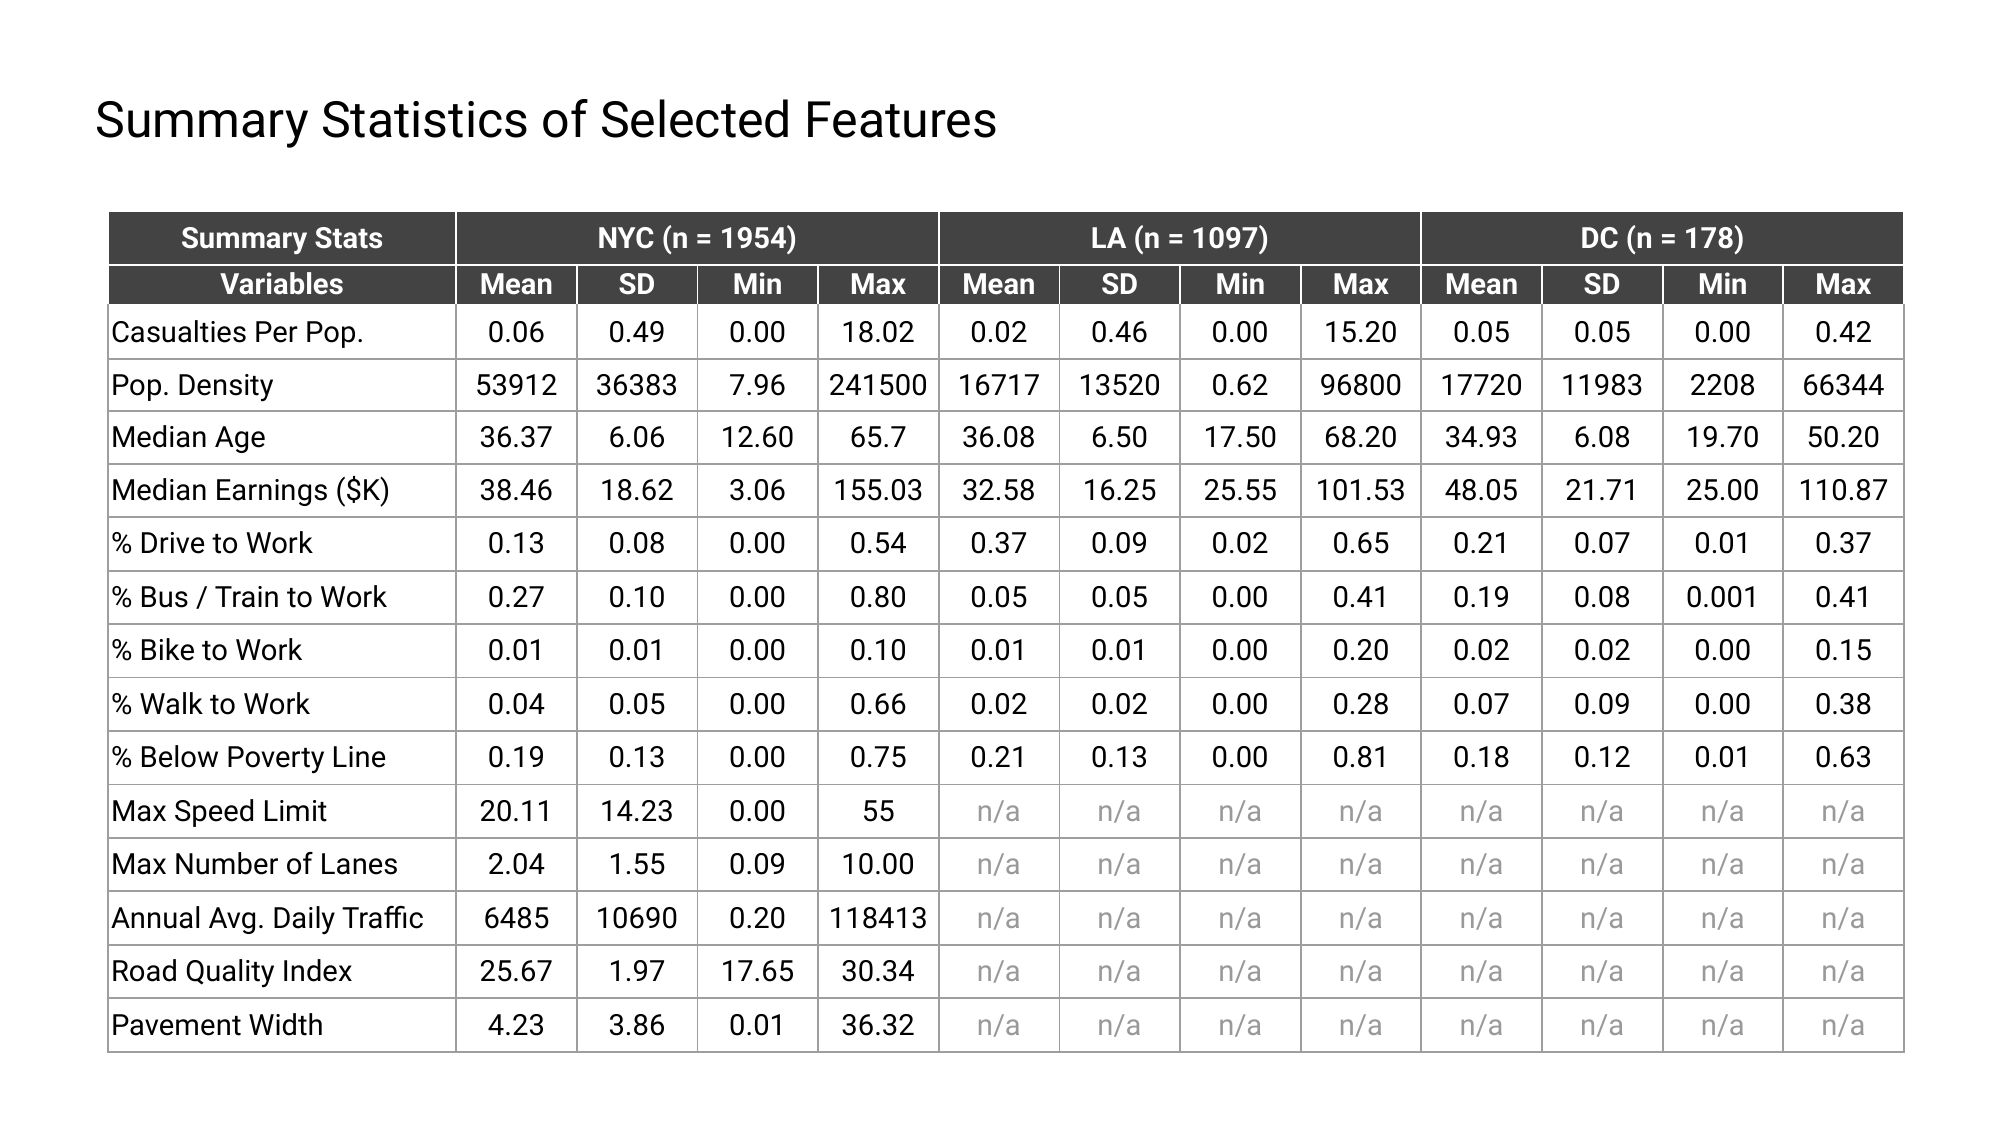

Summary Statistics of Selected Features
| Summary Stats | NYC (n = 1954) |  |  |  | LA (n = 1097) |  |  |  | DC (n = 178) |  |  |  |
| --- | --- | --- | --- | --- | --- | --- | --- | --- | --- | --- | --- | --- |
| Variables | Mean | SD | Min | Max | Mean | SD | Min | Max | Mean | SD | Min | Max |
| Casualties Per Pop. | 0.06 | 0.49 | 0.00 | 18.02 | 0.02 | 0.46 | 0.00 | 15.20 | 0.05 | 0.05 | 0.00 | 0.42 |
| Pop. Density | 53912 | 36383 | 7.96 | 241500 | 16717 | 13520 | 0.62 | 96800 | 17720 | 11983 | 2208 | 66344 |
| Median Age | 36.37 | 6.06 | 12.60 | 65.7 | 36.08 | 6.50 | 17.50 | 68.20 | 34.93 | 6.08 | 19.70 | 50.20 |
| Median Earnings ($K) | 38.46 | 18.62 | 3.06 | 155.03 | 32.58 | 16.25 | 25.55 | 101.53 | 48.05 | 21.71 | 25.00 | 110.87 |
| % Drive to Work | 0.13 | 0.08 | 0.00 | 0.54 | 0.37 | 0.09 | 0.02 | 0.65 | 0.21 | 0.07 | 0.01 | 0.37 |
| % Bus / Train to Work | 0.27 | 0.10 | 0.00 | 0.80 | 0.05 | 0.05 | 0.00 | 0.41 | 0.19 | 0.08 | 0.001 | 0.41 |
| % Bike to Work | 0.01 | 0.01 | 0.00 | 0.10 | 0.01 | 0.01 | 0.00 | 0.20 | 0.02 | 0.02 | 0.00 | 0.15 |
| % Walk to Work | 0.04 | 0.05 | 0.00 | 0.66 | 0.02 | 0.02 | 0.00 | 0.28 | 0.07 | 0.09 | 0.00 | 0.38 |
| % Below Poverty Line | 0.19 | 0.13 | 0.00 | 0.75 | 0.21 | 0.13 | 0.00 | 0.81 | 0.18 | 0.12 | 0.01 | 0.63 |
| Max Speed Limit | 20.11 | 14.23 | 0.00 | 55 | n/a | n/a | n/a | n/a | n/a | n/a | n/a | n/a |
| Max Number of Lanes | 2.04 | 1.55 | 0.09 | 10.00 | n/a | n/a | n/a | n/a | n/a | n/a | n/a | n/a |
| Annual Avg. Daily Traffic | 6485 | 10690 | 0.20 | 118413 | n/a | n/a | n/a | n/a | n/a | n/a | n/a | n/a |
| Road Quality Index | 25.67 | 1.97 | 17.65 | 30.34 | n/a | n/a | n/a | n/a | n/a | n/a | n/a | n/a |
| Pavement Width | 4.23 | 3.86 | 0.01 | 36.32 | n/a | n/a | n/a | n/a | n/a | n/a | n/a | n/a |